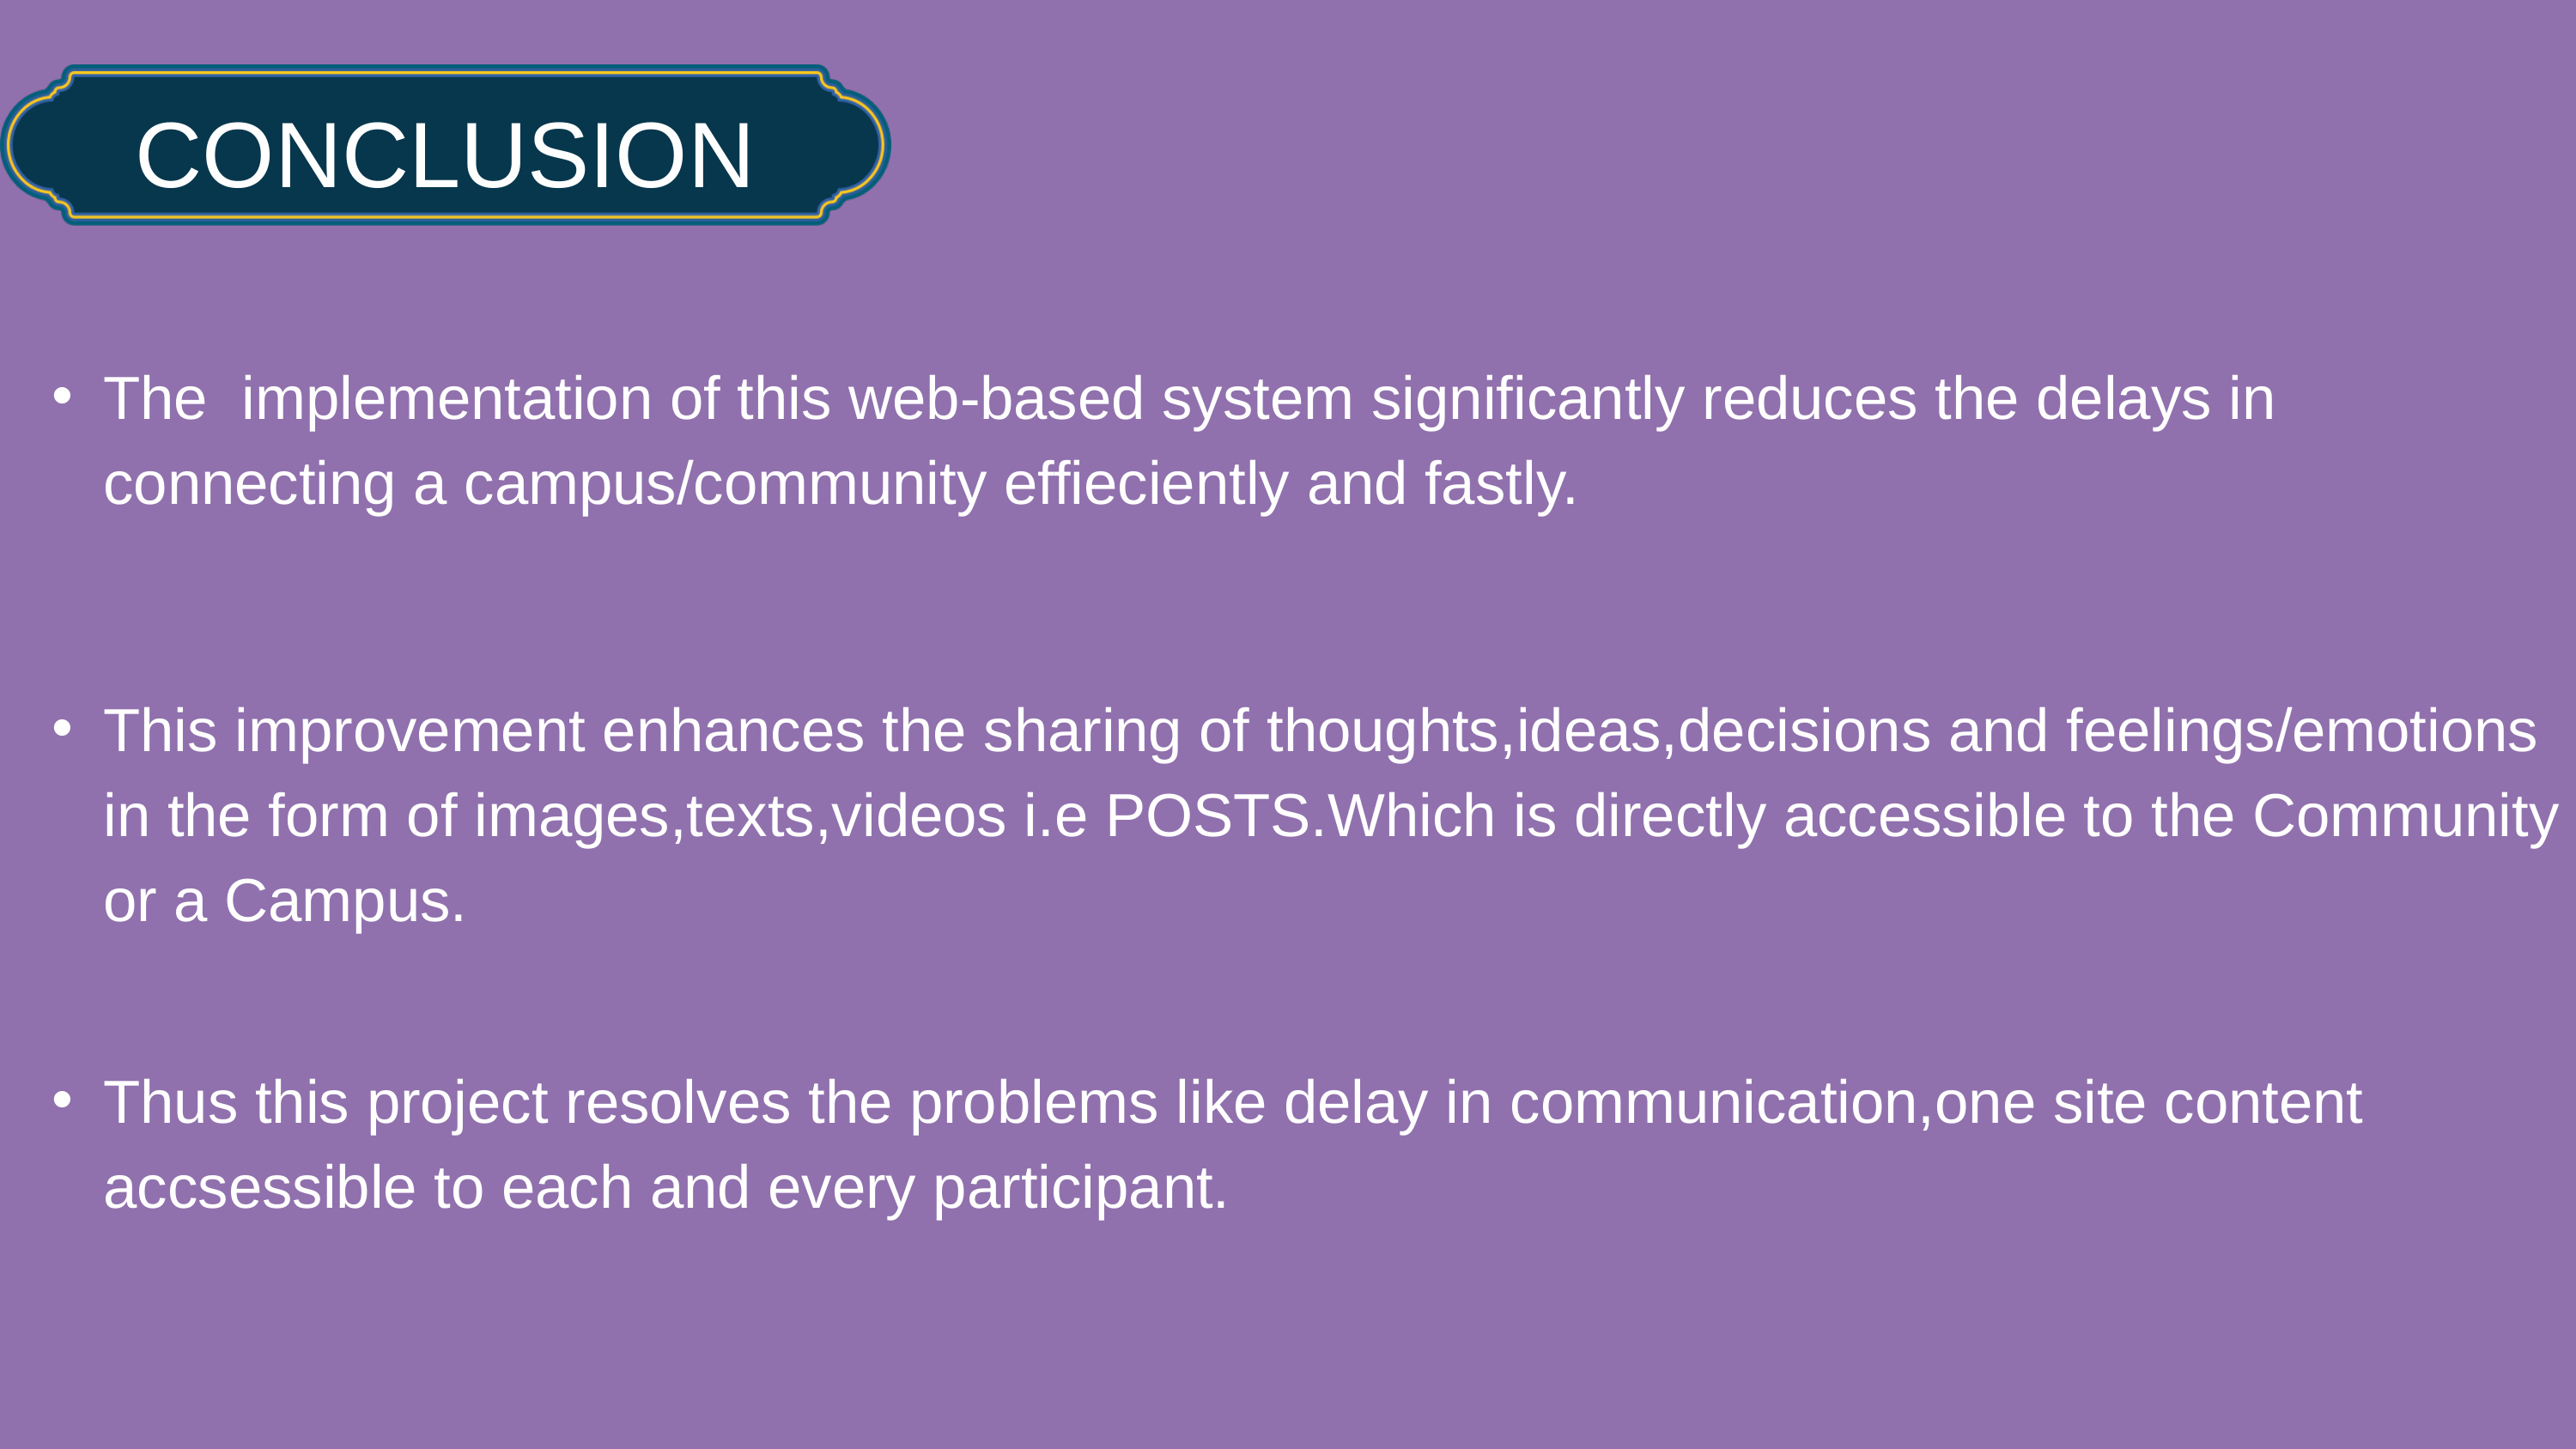

CONCLUSION
The  implementation of this web-based system significantly reduces the delays in connecting a campus/community effieciently and fastly.
This improvement enhances the sharing of thoughts,ideas,decisions and feelings/emotions in the form of images,texts,videos i.e POSTS.Which is directly accessible to the Community or a Campus.
Thus this project resolves the problems like delay in communication,one site content accsessible to each and every participant.